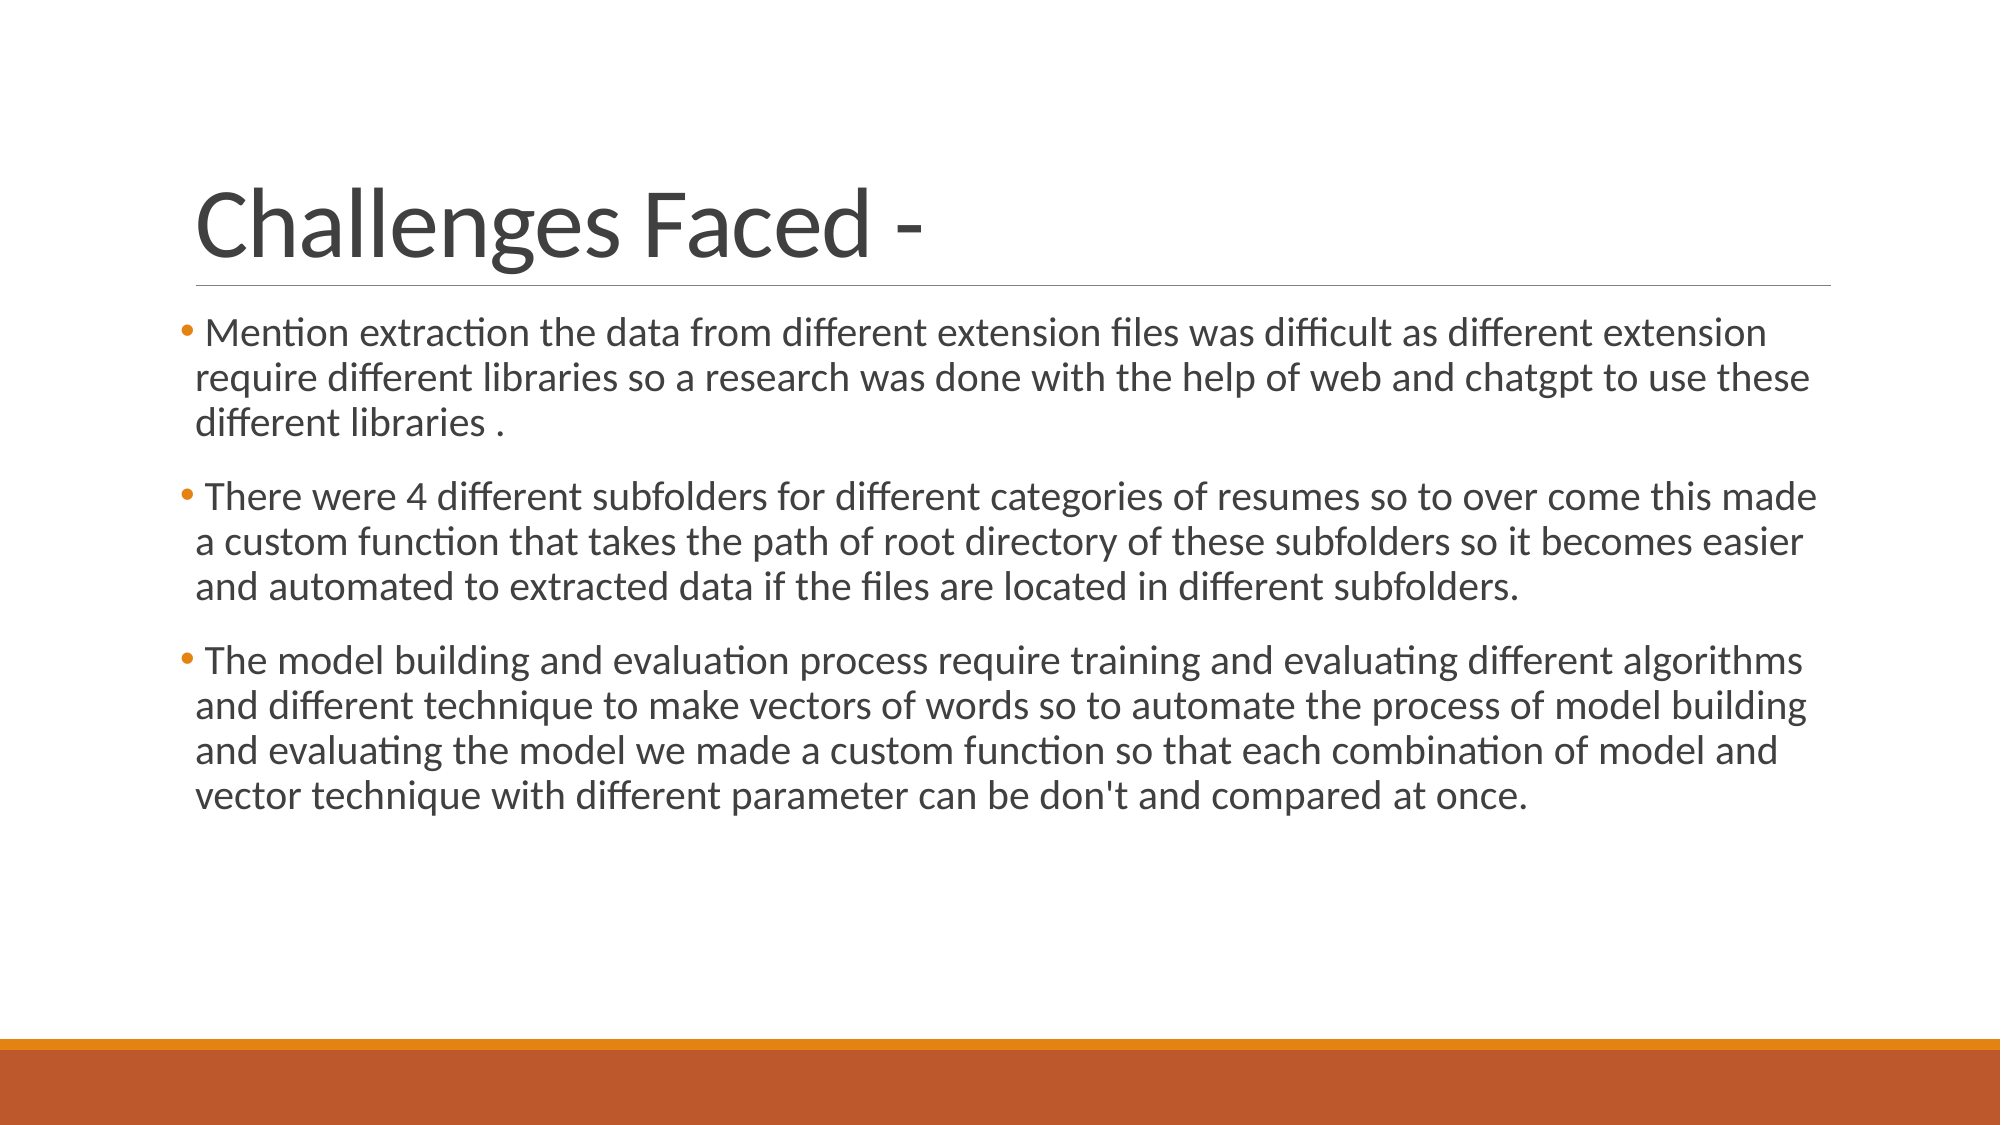

# Challenges Faced -
 Mention extraction the data from different extension files was difficult as different extension require different libraries so a research was done with the help of web and chatgpt to use these different libraries .
 There were 4 different subfolders for different categories of resumes so to over come this made a custom function that takes the path of root directory of these subfolders so it becomes easier and automated to extracted data if the files are located in different subfolders.
 The model building and evaluation process require training and evaluating different algorithms and different technique to make vectors of words so to automate the process of model building and evaluating the model we made a custom function so that each combination of model and vector technique with different parameter can be don't and compared at once.